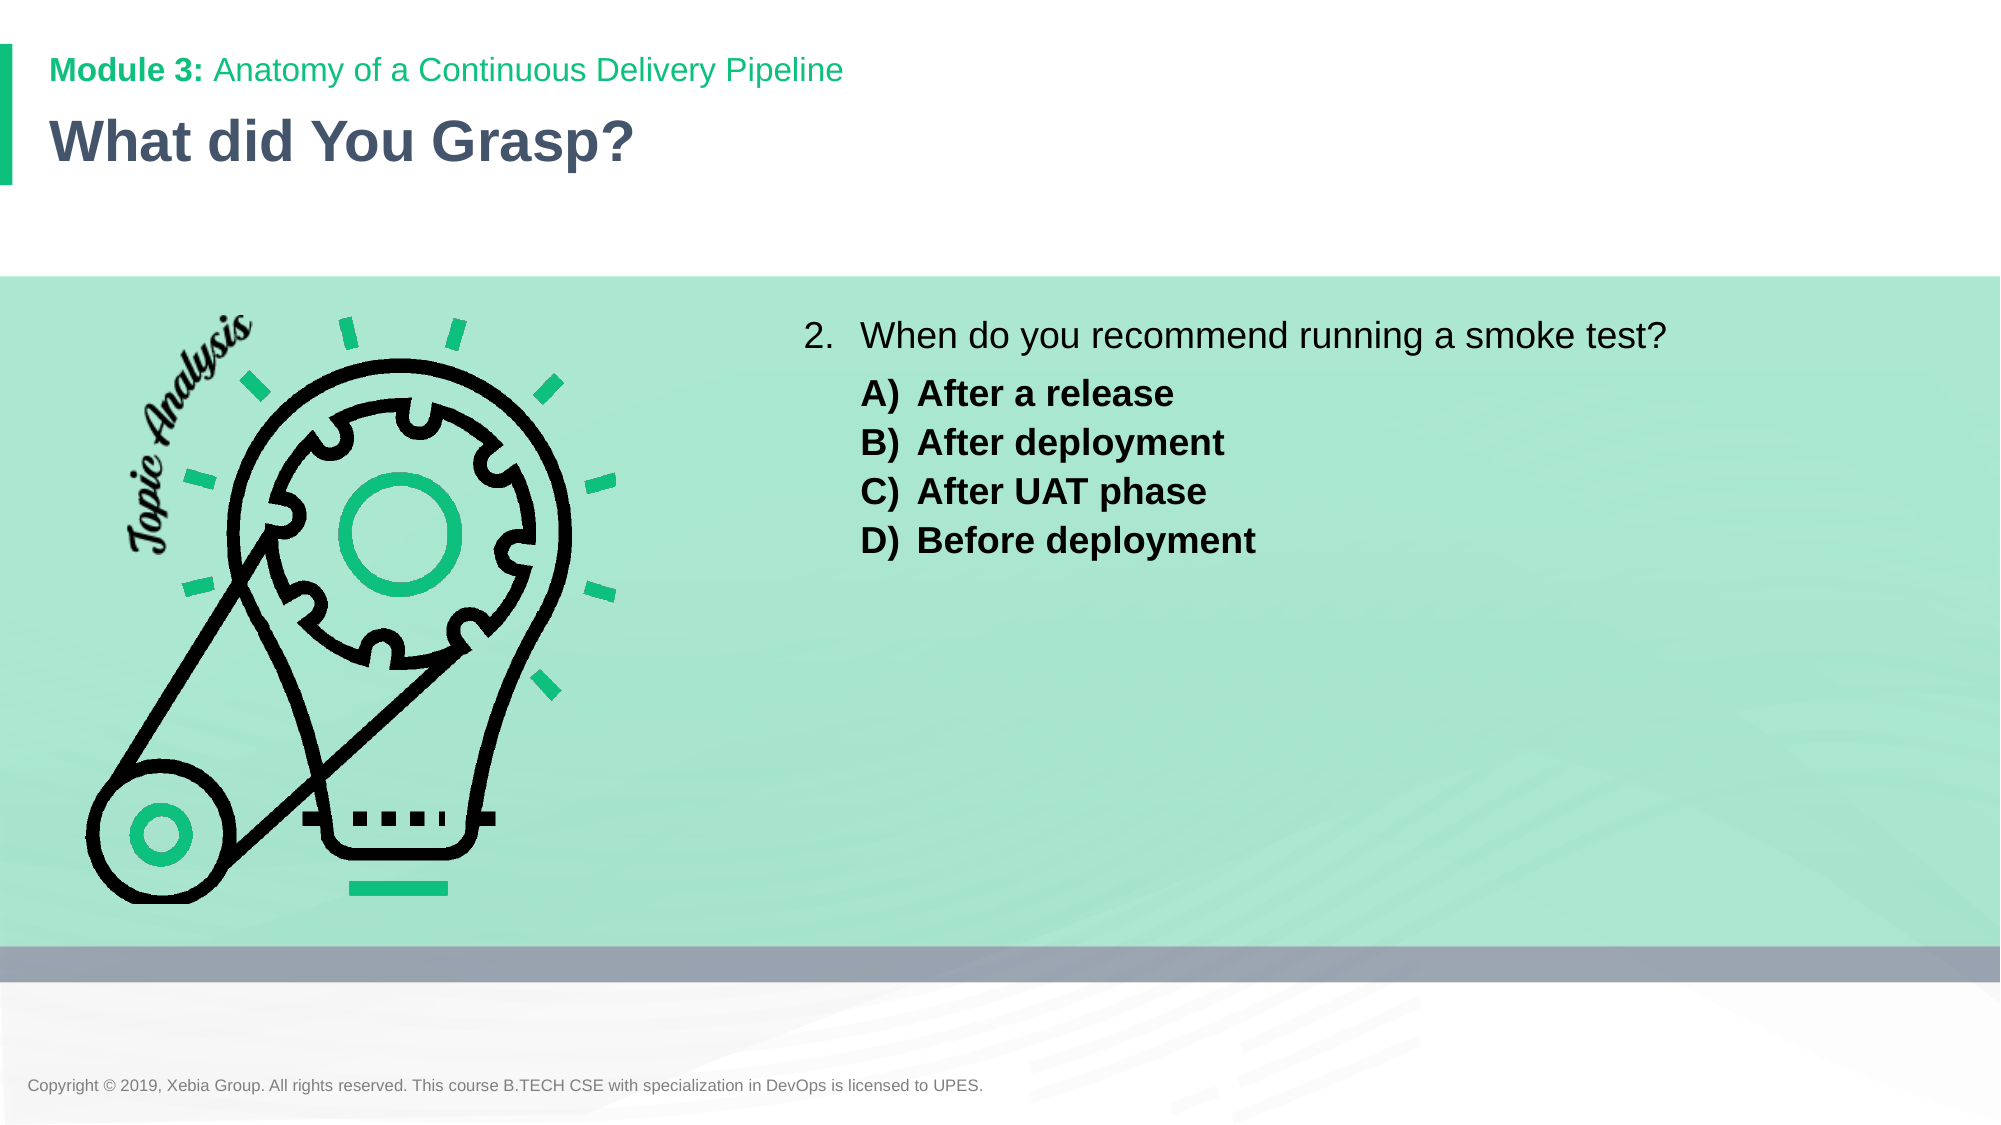

# What did You Grasp?
2.	When do you recommend running a smoke test?
After a release
After deployment
After UAT phase
Before deployment